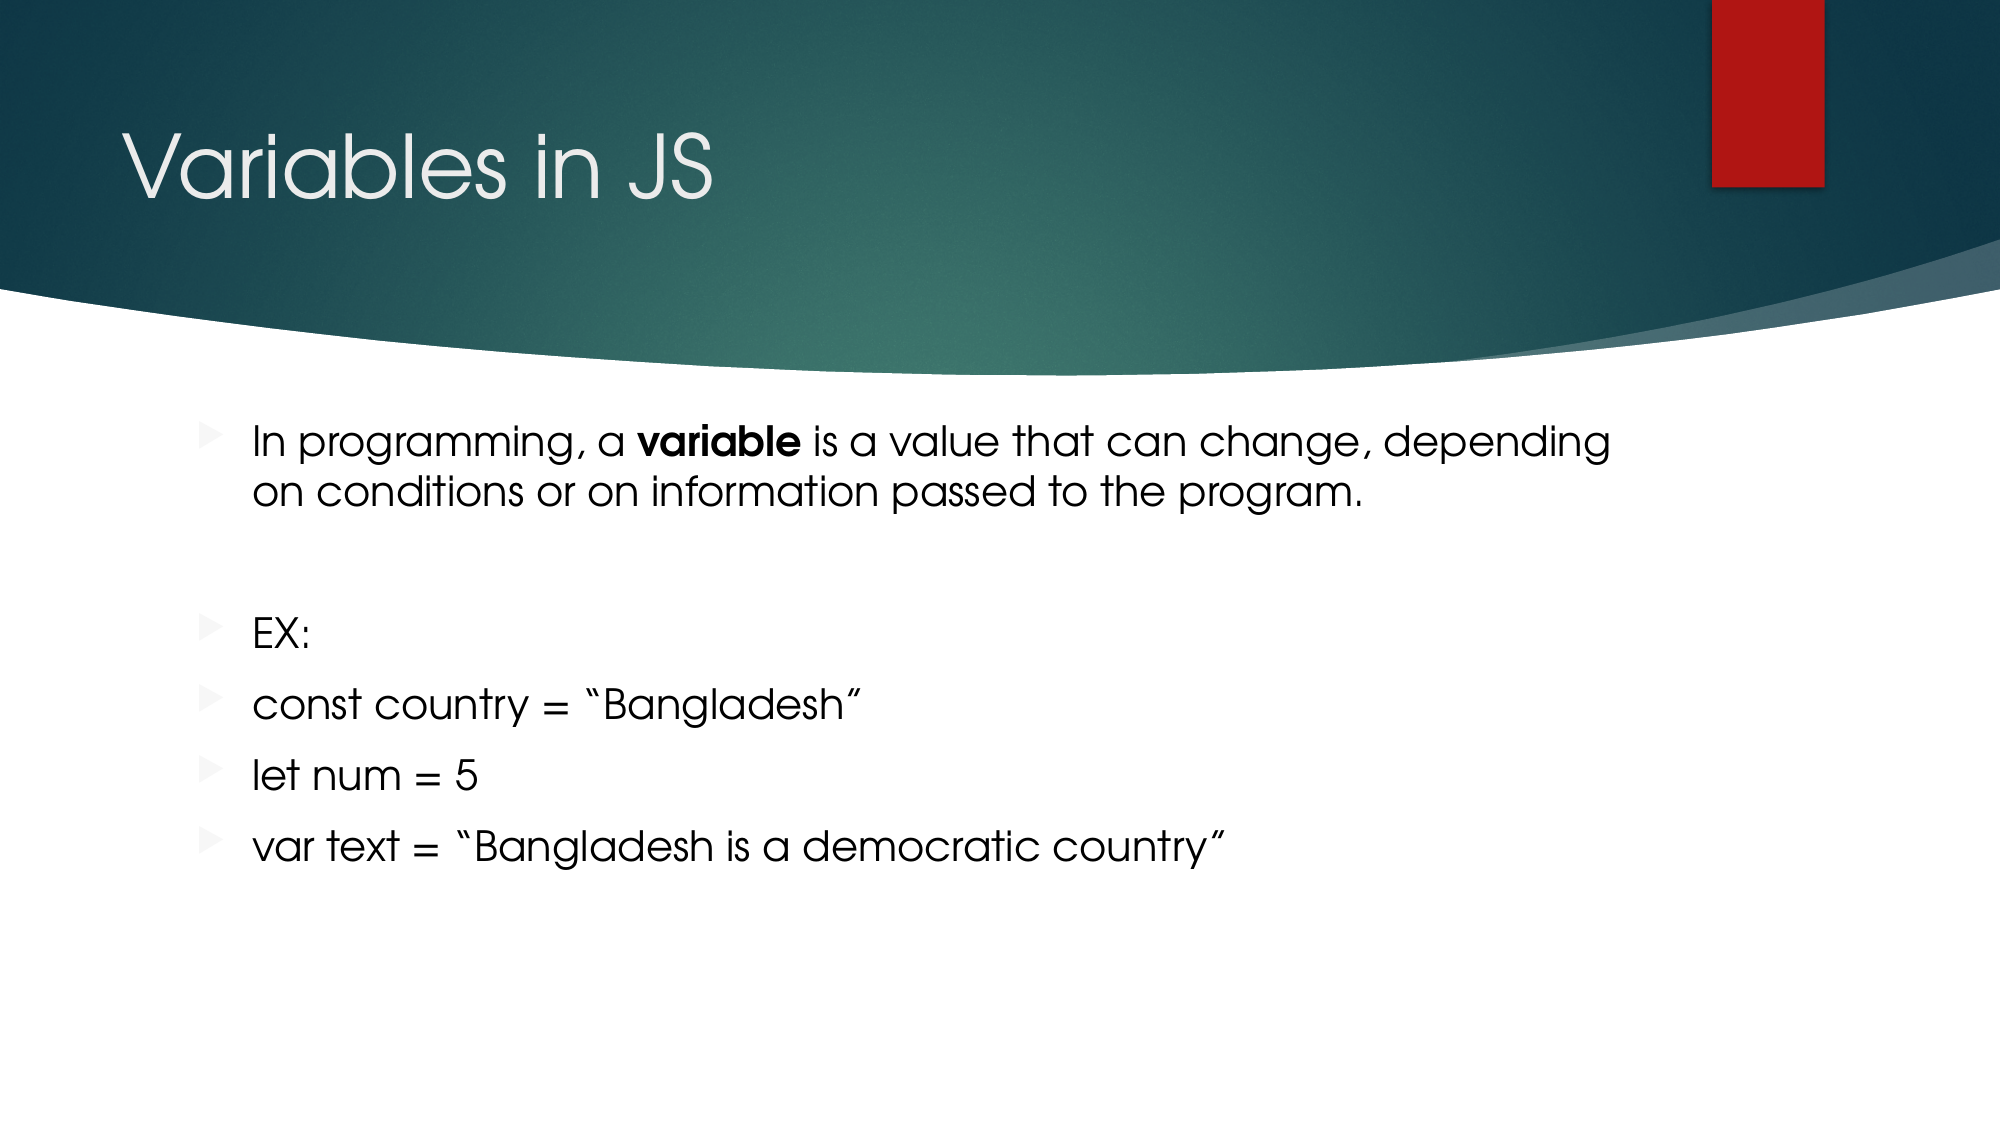

# Variables in JS

In programming, a variable is a value that can change, depending on conditions or on information passed to the program.

EX:
const country = “Bangladesh”
let num = 5
var text = “Bangladesh is a democratic country”